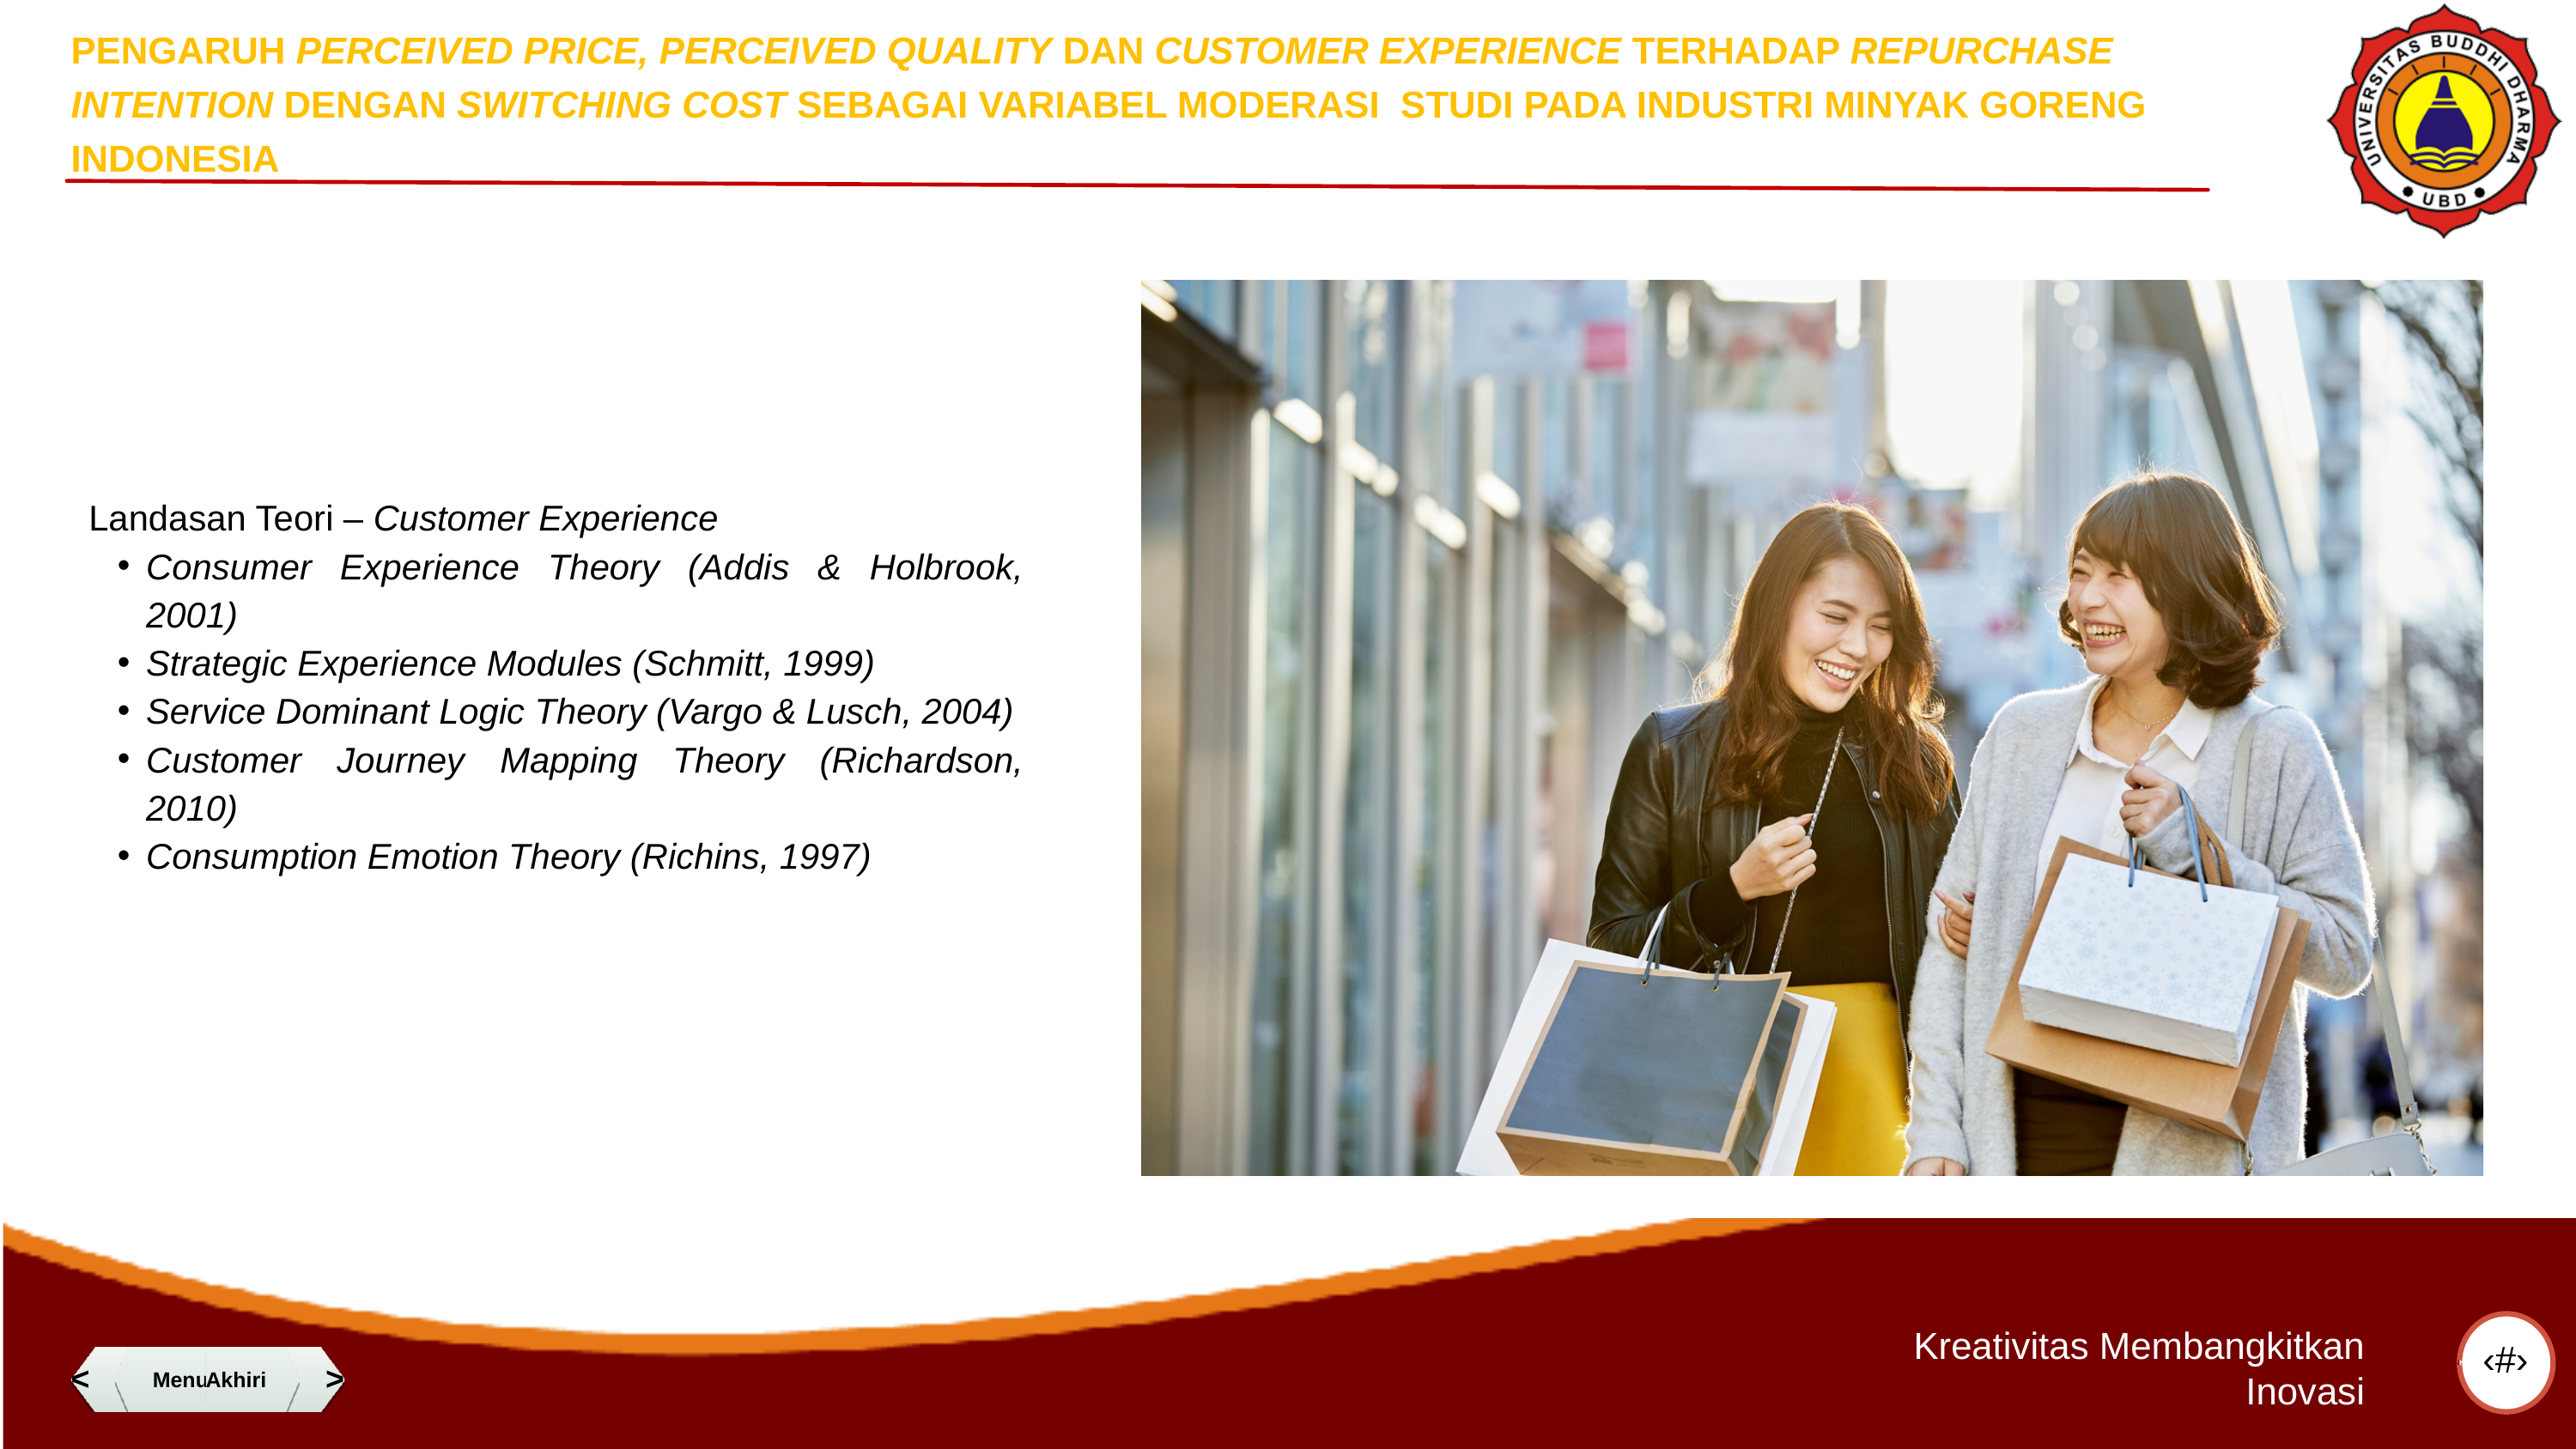

PENGARUH PERCEIVED PRICE, PERCEIVED QUALITY DAN CUSTOMER EXPERIENCE TERHADAP REPURCHASE INTENTION DENGAN SWITCHING COST SEBAGAI VARIABEL MODERASI  STUDI PADA INDUSTRI MINYAK GORENG INDONESIA

Landasan Teori – Customer Experience
Consumer Experience Theory (Addis & Holbrook, 2001)
Strategic Experience Modules (Schmitt, 1999)
Service Dominant Logic Theory (Vargo & Lusch, 2004)
Customer Journey Mapping Theory (Richardson, 2010)
Consumption Emotion Theory (Richins, 1997)

‹#›

Kreativitas Membangkitkan Inovasi

<

@adt_lotus

Menu

Akhiri

>